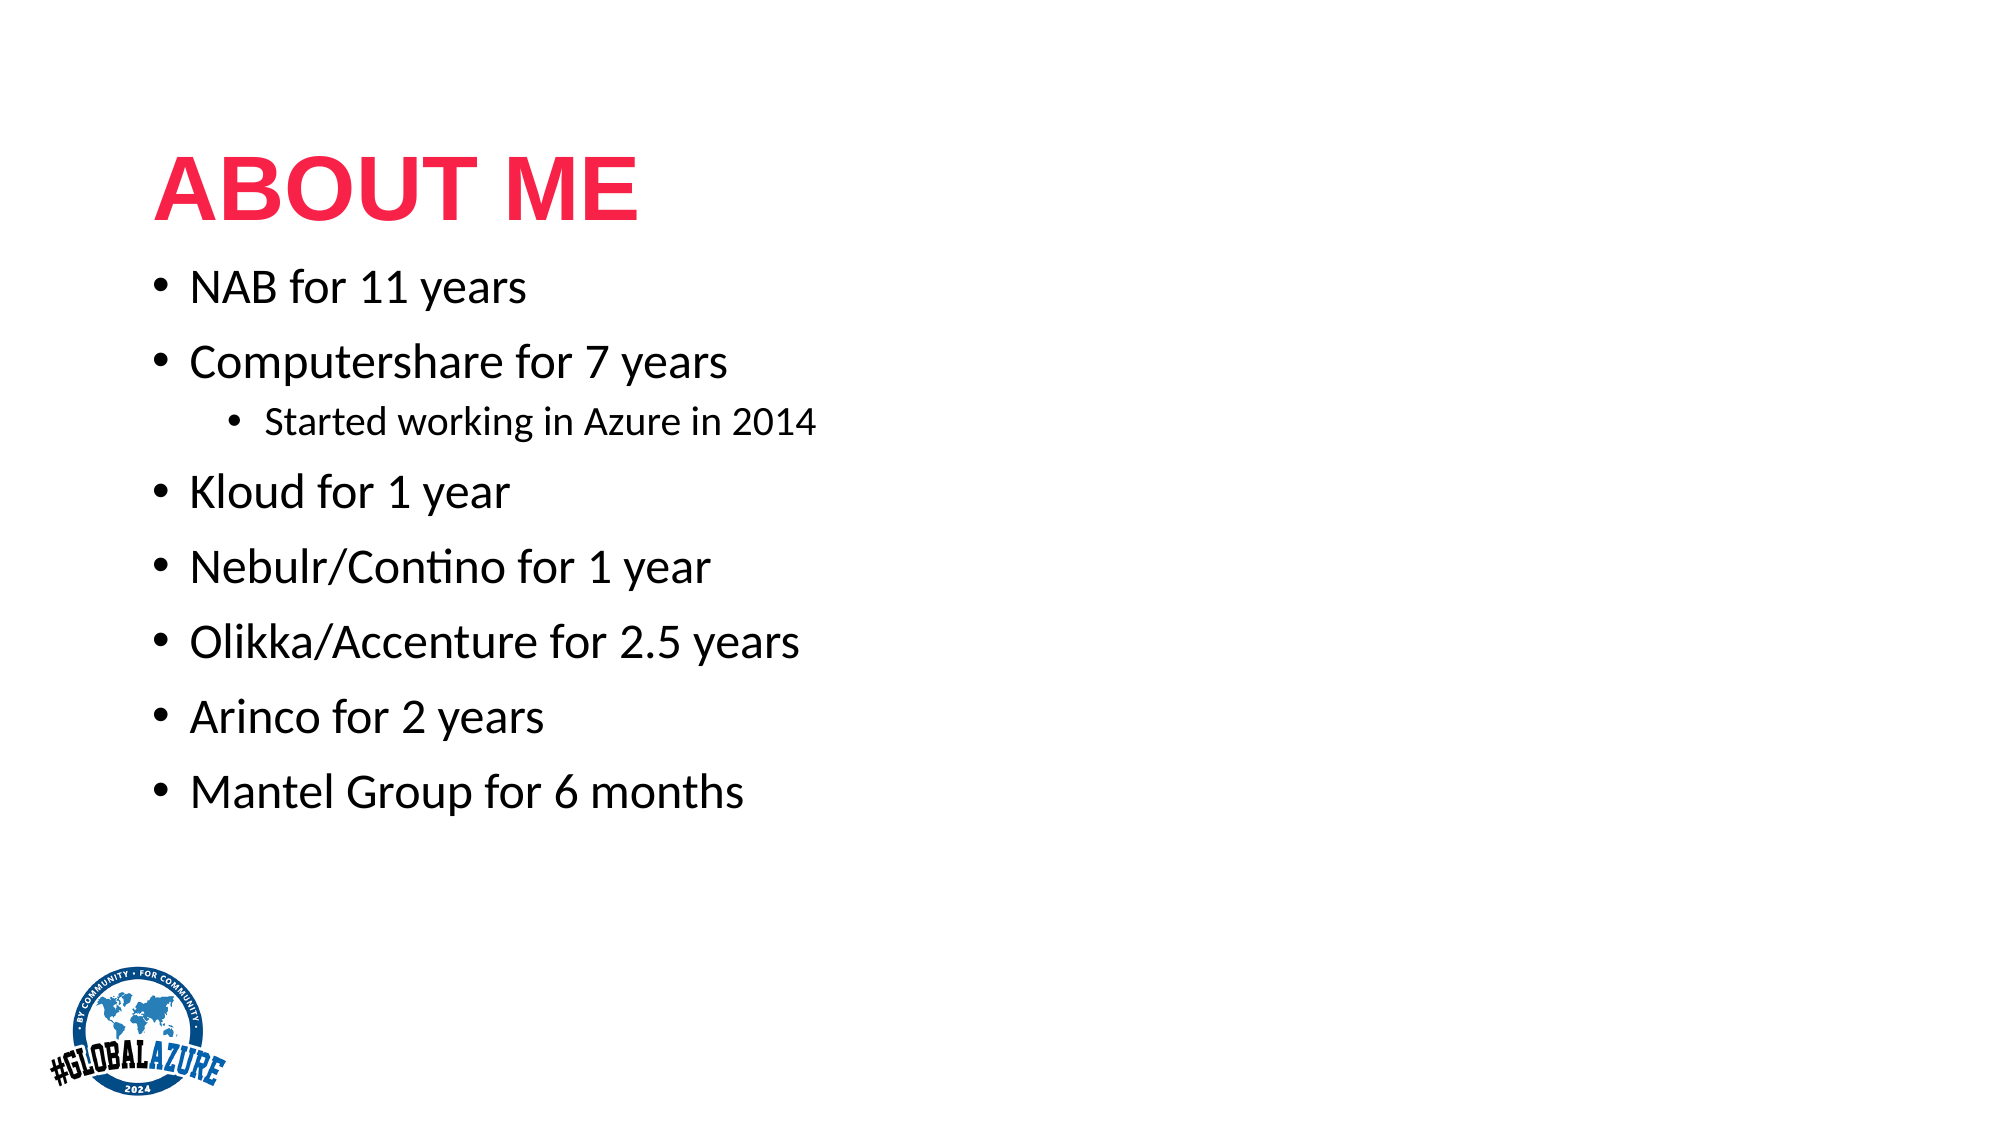

# About me
NAB for 11 years
Computershare for 7 years
Started working in Azure in 2014
Kloud for 1 year
Nebulr/Contino for 1 year
Olikka/Accenture for 2.5 years
Arinco for 2 years
Mantel Group for 6 months